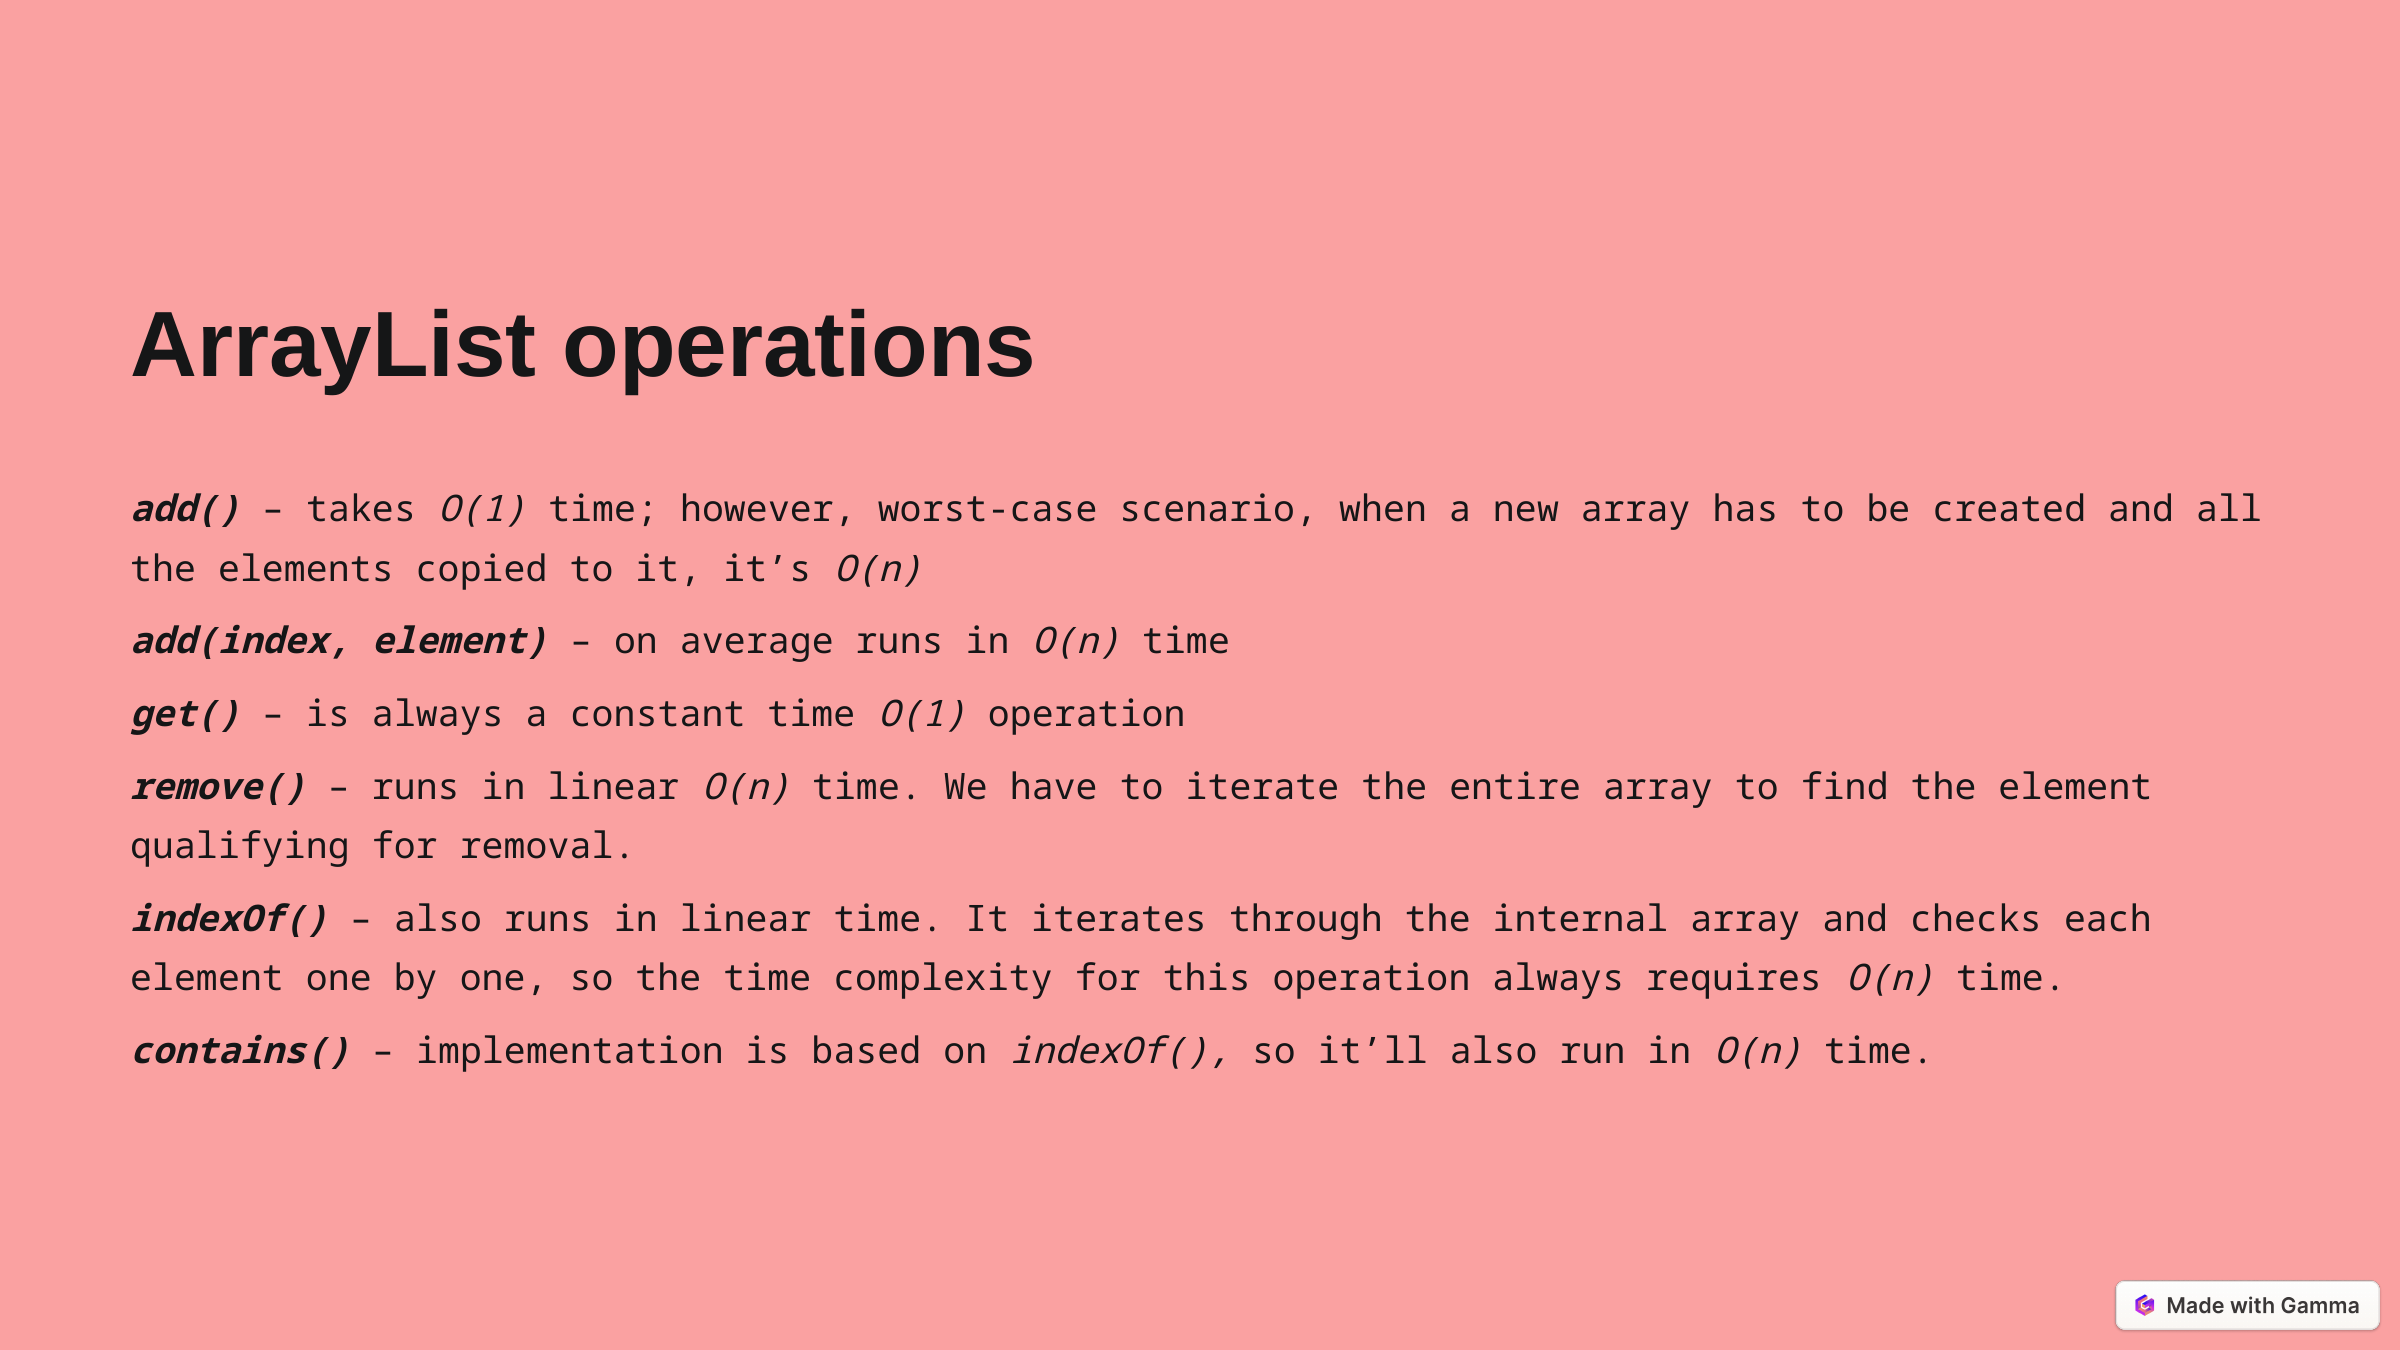

ArrayList operations
add() – takes O(1) time; however, worst-case scenario, when a new array has to be created and all the elements copied to it, it’s O(n)
add(index, element) – on average runs in O(n) time
get() – is always a constant time O(1) operation
remove() – runs in linear O(n) time. We have to iterate the entire array to find the element qualifying for removal.
indexOf() – also runs in linear time. It iterates through the internal array and checks each element one by one, so the time complexity for this operation always requires O(n) time.
contains() – implementation is based on indexOf(), so it’ll also run in O(n) time.